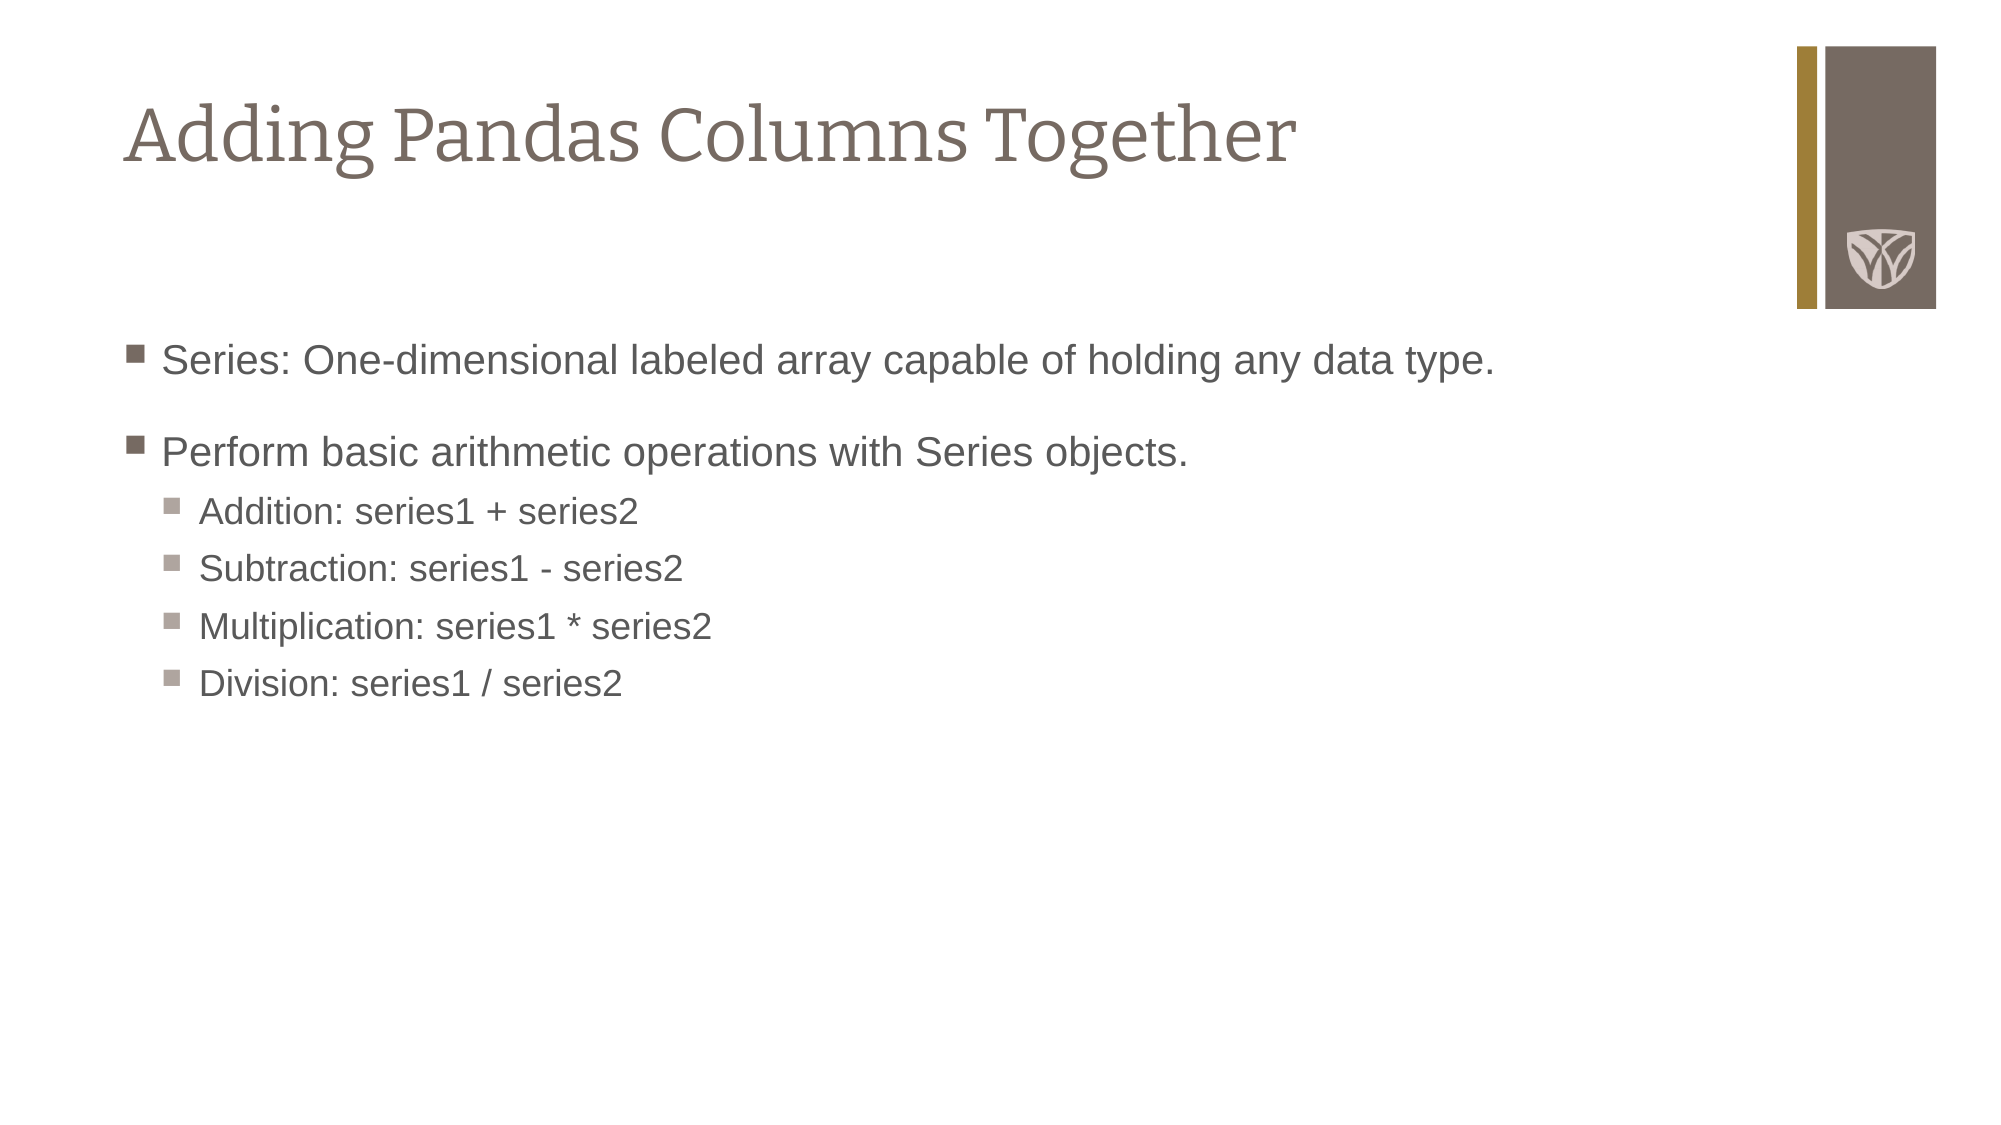

# Adding Pandas Columns Together
Series: One-dimensional labeled array capable of holding any data type.
Perform basic arithmetic operations with Series objects.
Addition: series1 + series2
Subtraction: series1 - series2
Multiplication: series1 * series2
Division: series1 / series2